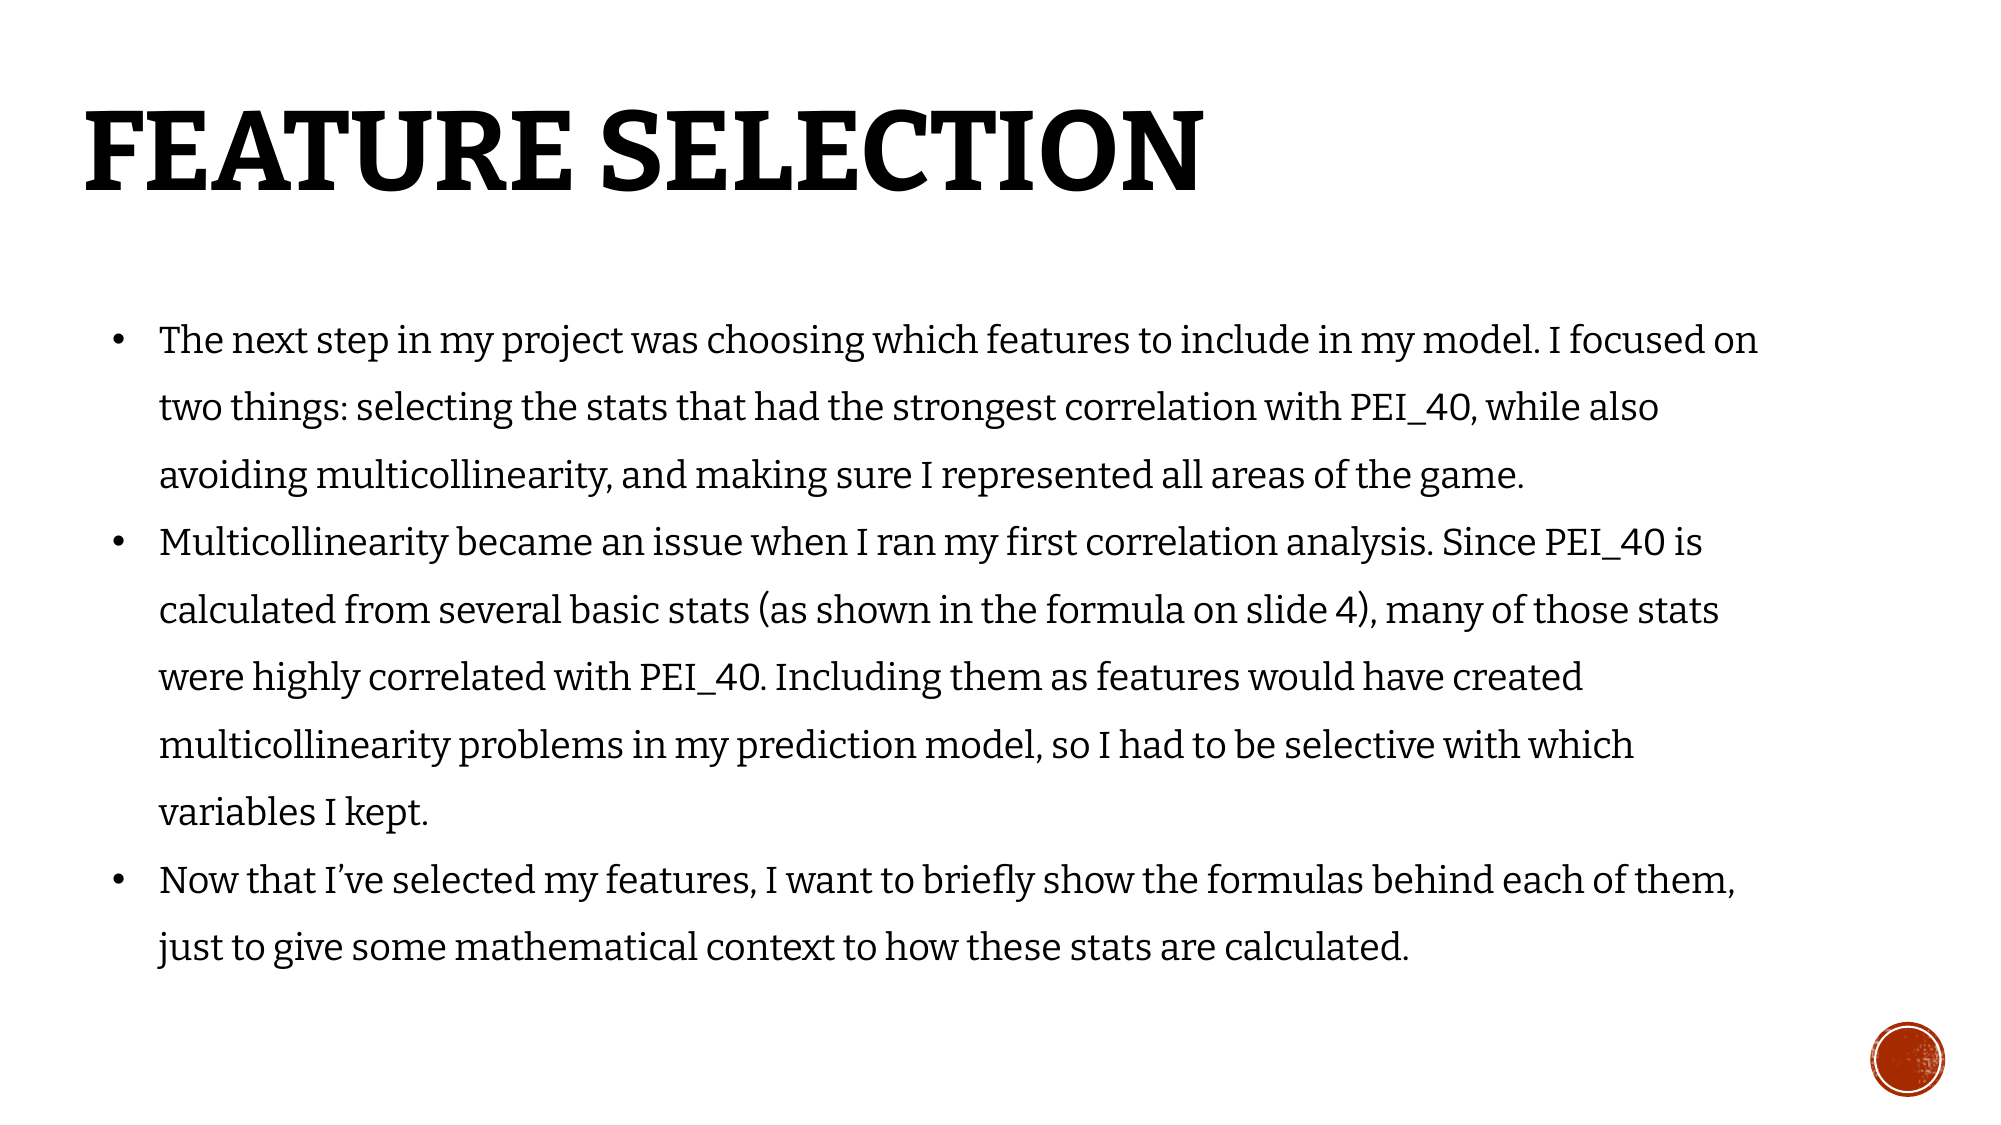

# feature SELECTION
The next step in my project was choosing which features to include in my model. I focused on two things: selecting the stats that had the strongest correlation with PEI_40, while also avoiding multicollinearity, and making sure I represented all areas of the game.
Multicollinearity became an issue when I ran my first correlation analysis. Since PEI_40 is calculated from several basic stats (as shown in the formula on slide 4), many of those stats were highly correlated with PEI_40. Including them as features would have created multicollinearity problems in my prediction model, so I had to be selective with which variables I kept.
Now that I’ve selected my features, I want to briefly show the formulas behind each of them, just to give some mathematical context to how these stats are calculated.